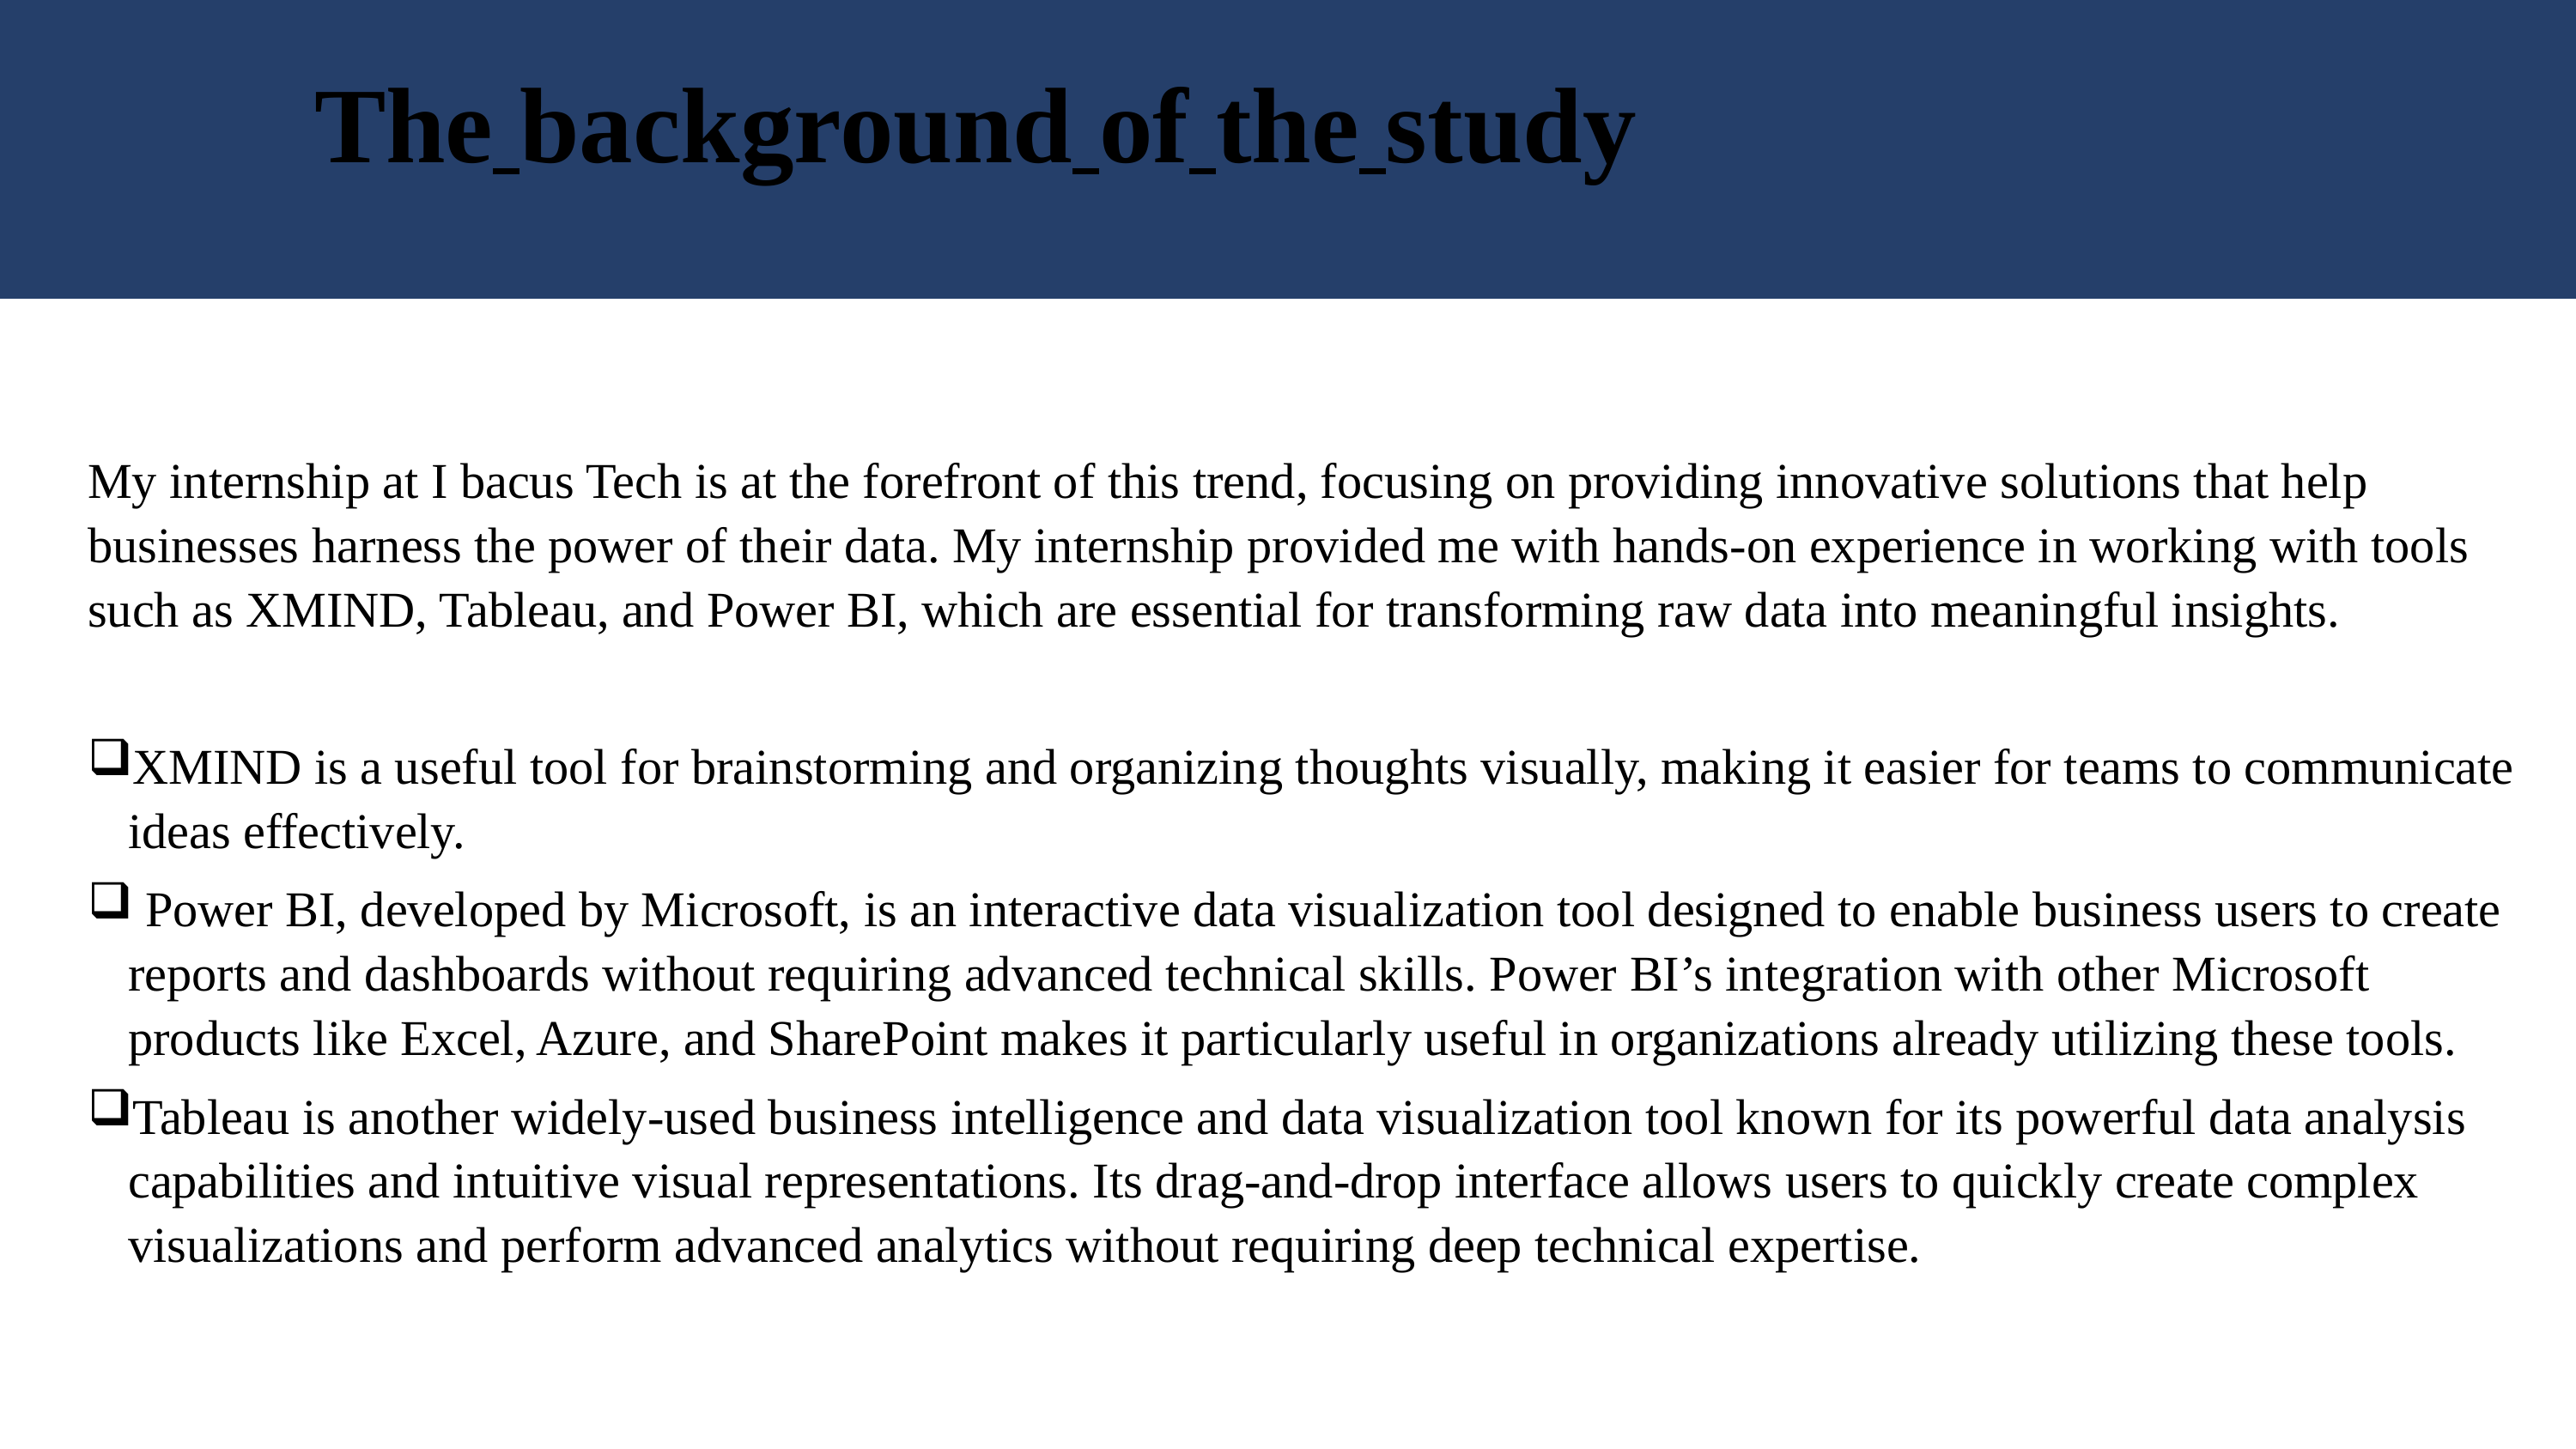

The background of the study

My internship at I bacus Tech is at the forefront of this trend, focusing on providing innovative solutions that help businesses harness the power of their data. My internship provided me with hands-on experience in working with tools such as XMIND, Tableau, and Power BI, which are essential for transforming raw data into meaningful insights.

XMIND is a useful tool for brainstorming and organizing thoughts visually, making it easier for teams to communicate ideas effectively.
 Power BI, developed by Microsoft, is an interactive data visualization tool designed to enable business users to create reports and dashboards without requiring advanced technical skills. Power BI’s integration with other Microsoft products like Excel, Azure, and SharePoint makes it particularly useful in organizations already utilizing these tools.
Tableau is another widely-used business intelligence and data visualization tool known for its powerful data analysis capabilities and intuitive visual representations. Its drag-and-drop interface allows users to quickly create complex visualizations and perform advanced analytics without requiring deep technical expertise.